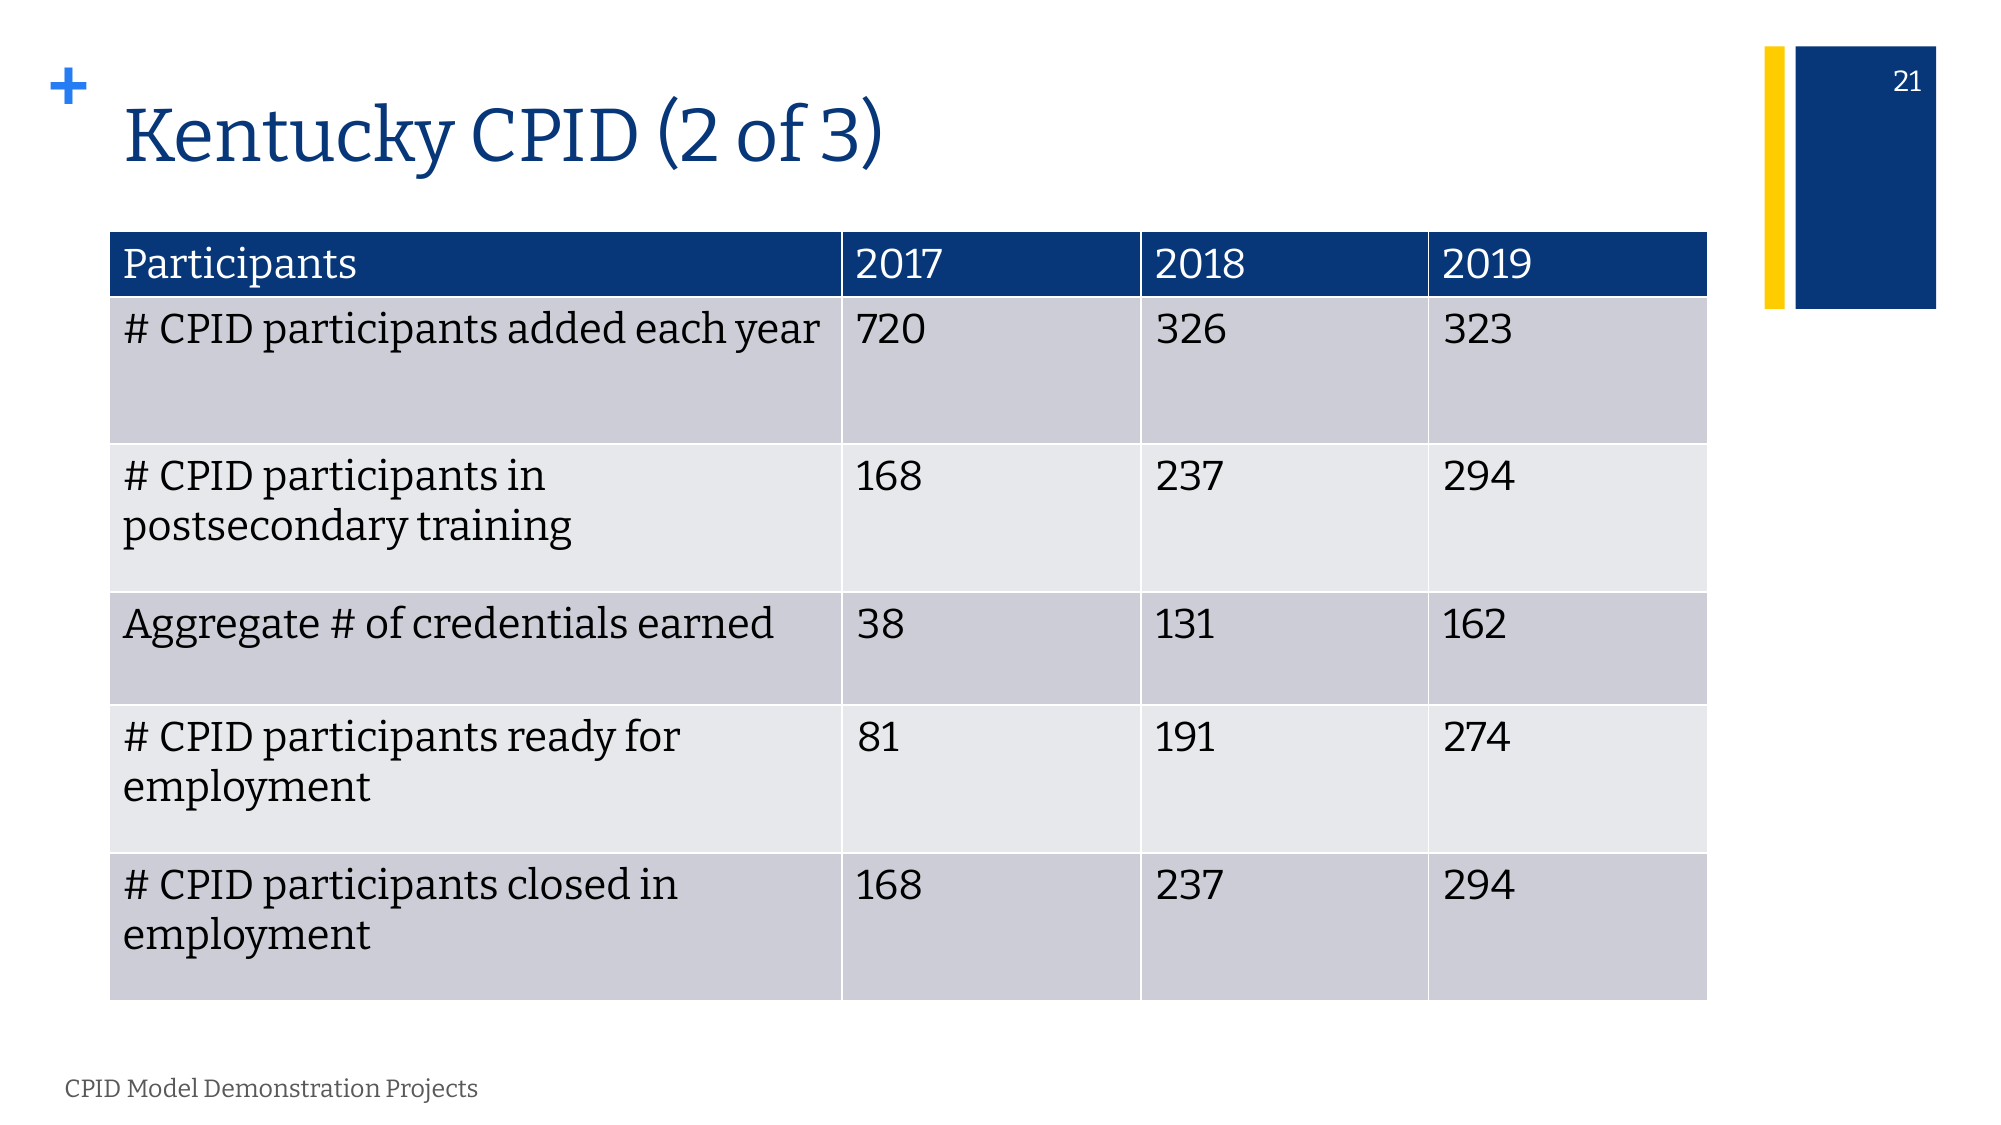

21
# Kentucky CPID (2 of 3)
| Participants | 2017 | 2018 | 2019 |
| --- | --- | --- | --- |
| # CPID participants added each year | 720 | 326 | 323 |
| # CPID participants in postsecondary training | 168 | 237 | 294 |
| Aggregate # of credentials earned | 38 | 131 | 162 |
| # CPID participants ready for employment | 81 | 191 | 274 |
| # CPID participants closed in employment | 168 | 237 | 294 |